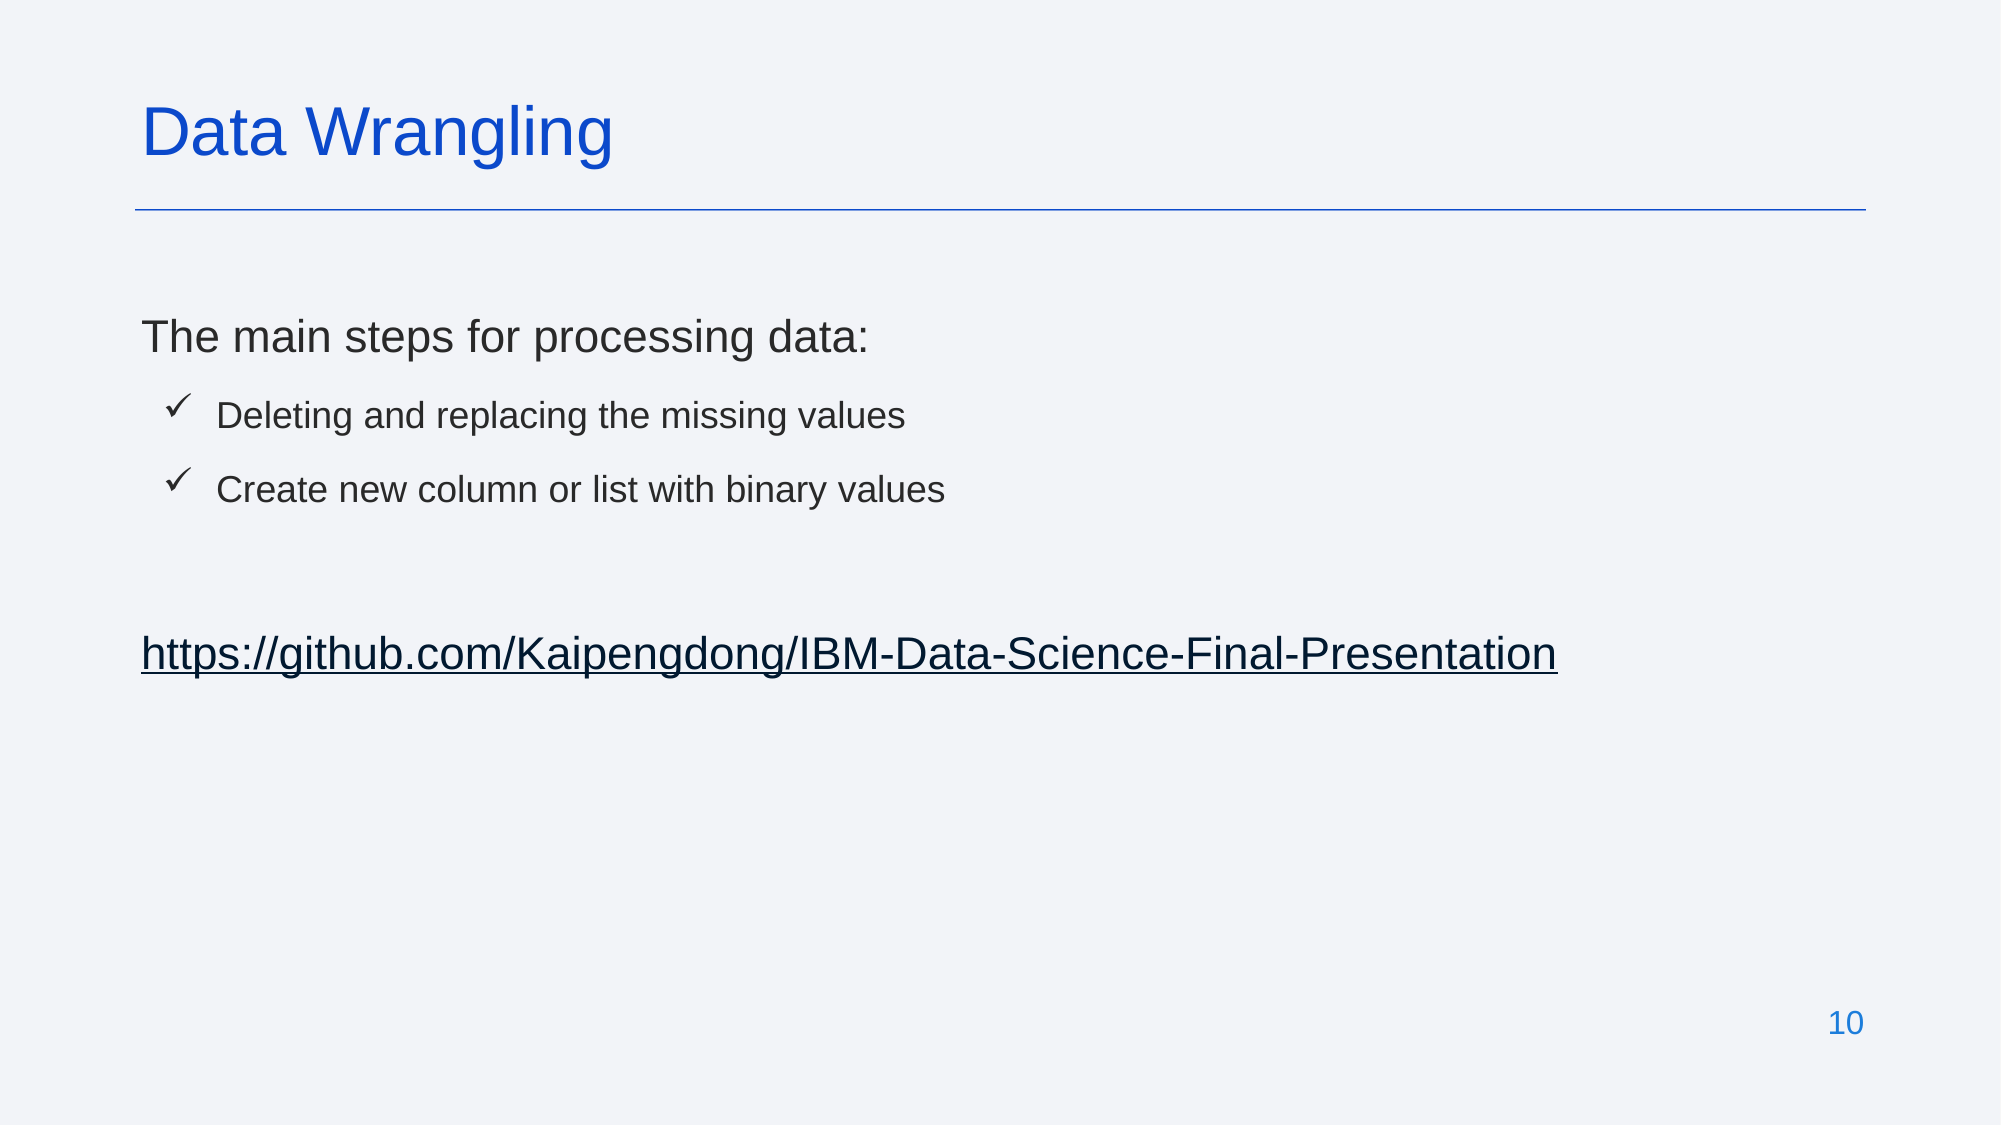

Data Wrangling
The main steps for processing data:
Deleting and replacing the missing values
Create new column or list with binary values

https://github.com/Kaipengdong/IBM-Data-Science-Final-Presentation

10